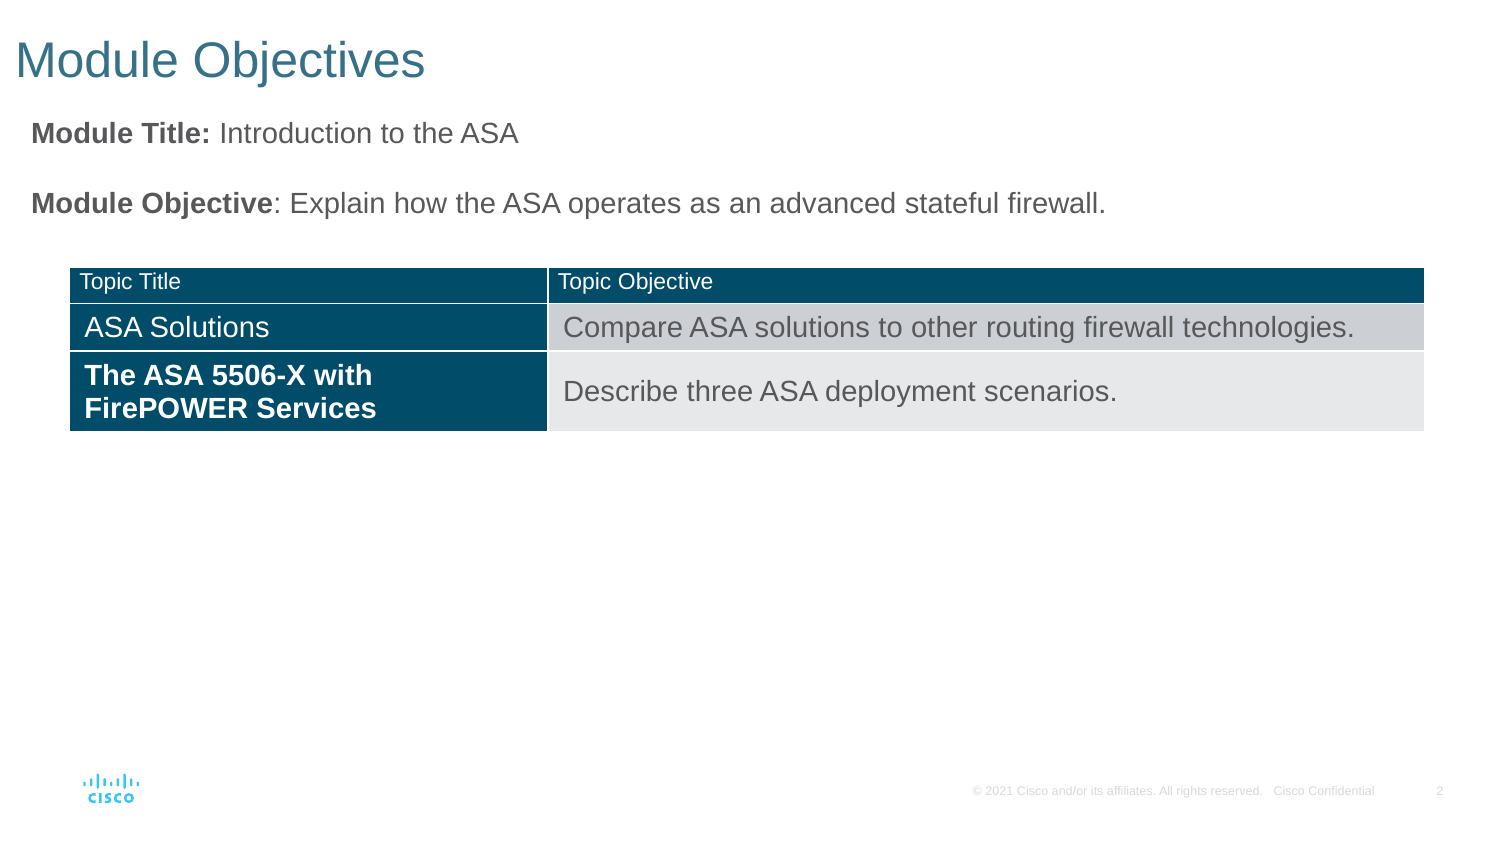

# Module Objectives
Module Title: Introduction to the ASA

Module Objective: Explain how the ASA operates as an advanced stateful firewall.

| Topic Title | Topic Objective |
| --- | --- |
| ASA Solutions | Compare ASA solutions to other routing firewall technologies. |
| The ASA 5506-X with FirePOWER Services | Describe three ASA deployment scenarios. |